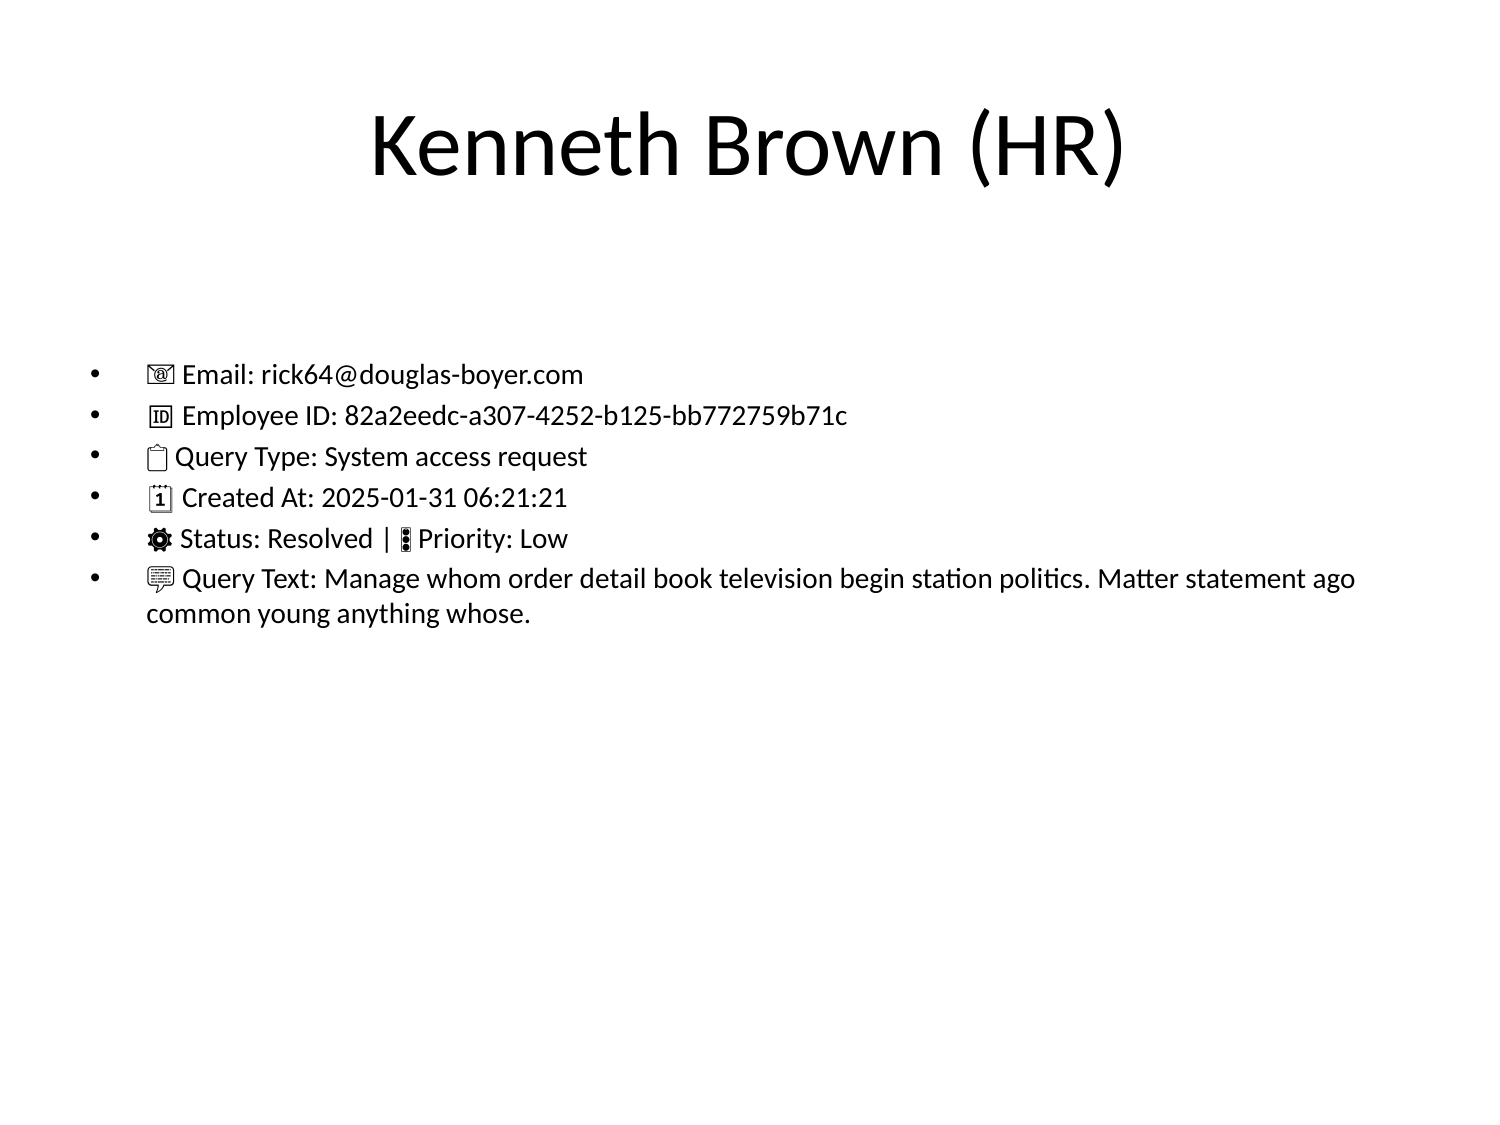

# Kenneth Brown (HR)

📧 Email: rick64@douglas-boyer.com
🆔 Employee ID: 82a2eedc-a307-4252-b125-bb772759b71c
📋 Query Type: System access request
🗓 Created At: 2025-01-31 06:21:21
⚙ Status: Resolved | 🚦 Priority: Low
💬 Query Text: Manage whom order detail book television begin station politics. Matter statement ago common young anything whose.